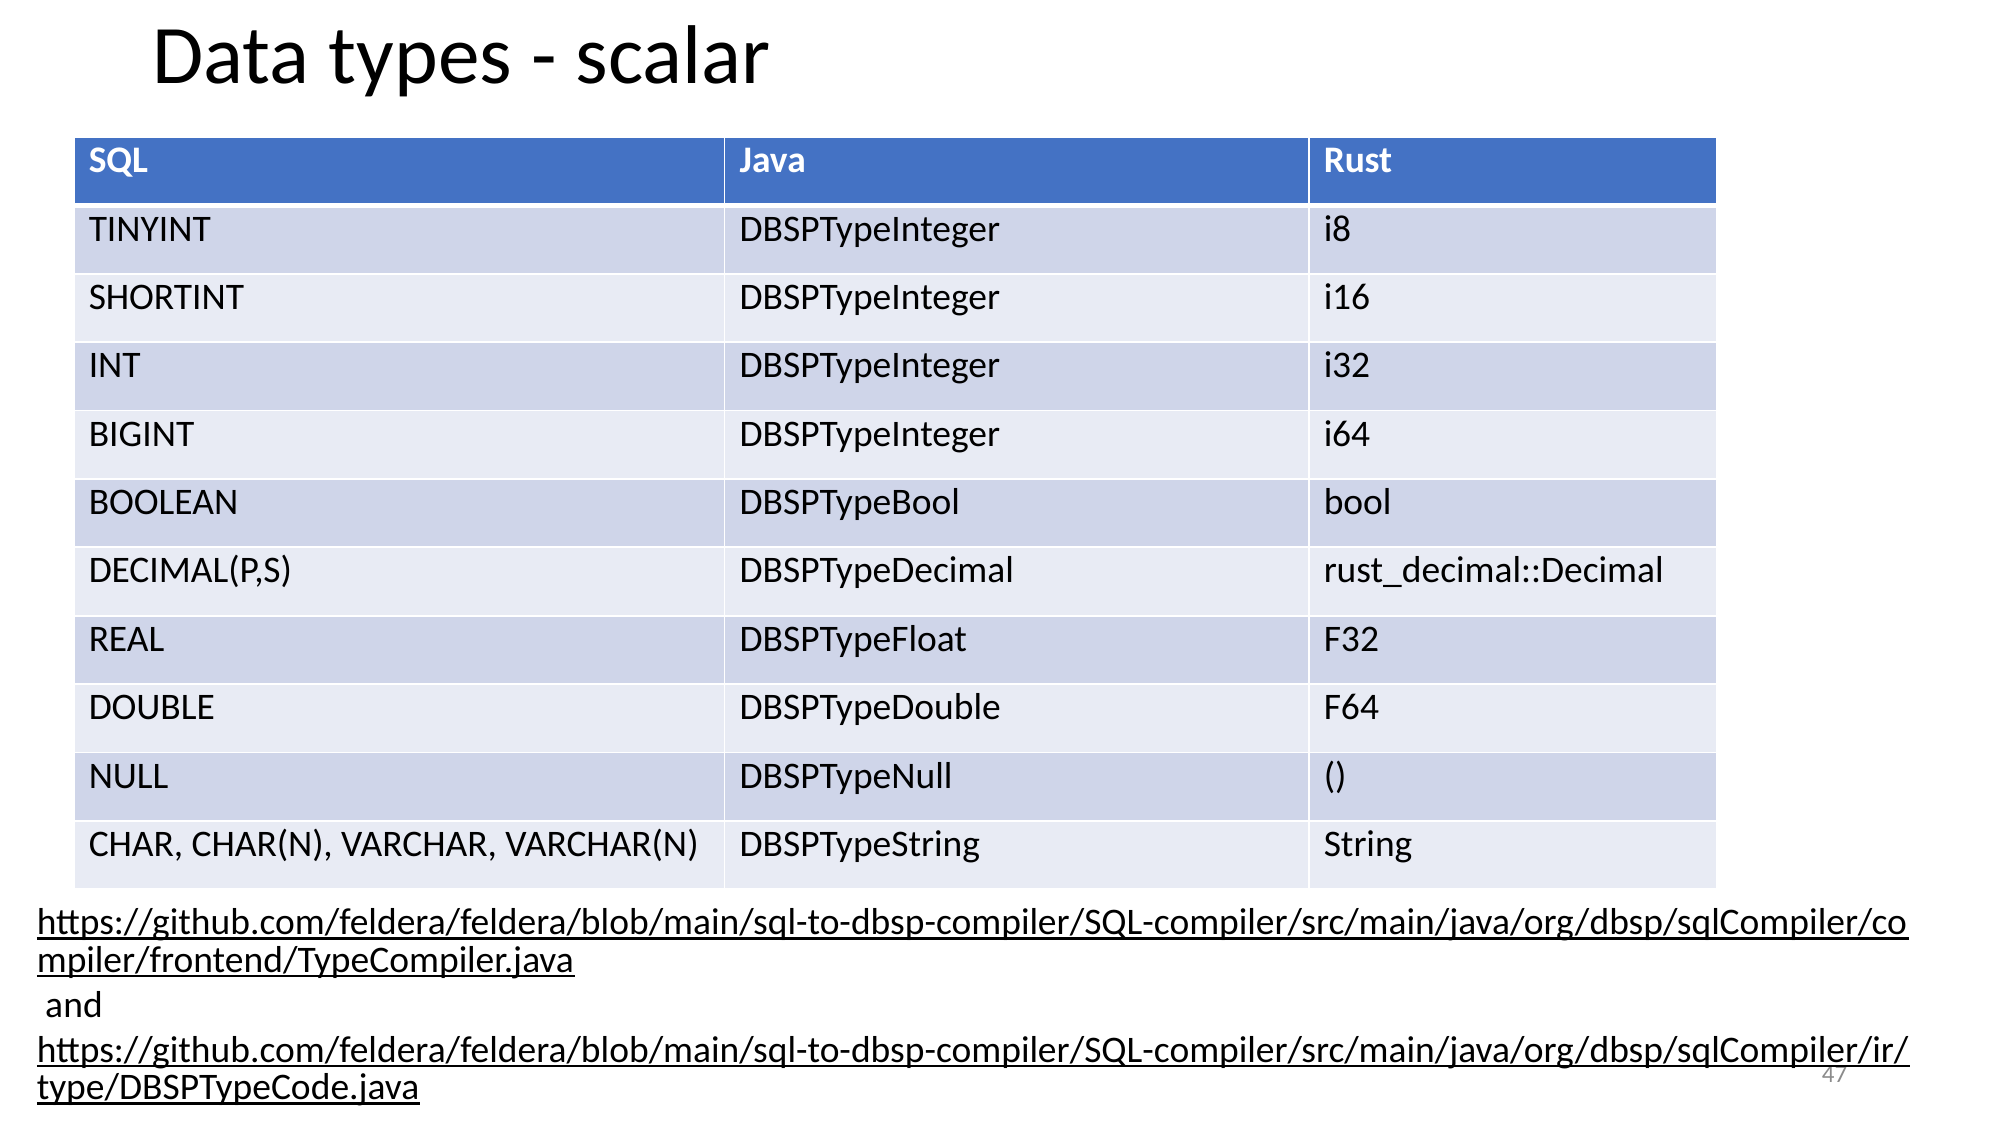

# Data types - scalar
| SQL | Java | Rust |
| --- | --- | --- |
| TINYINT | DBSPTypeInteger | i8 |
| SHORTINT | DBSPTypeInteger | i16 |
| INT | DBSPTypeInteger | i32 |
| BIGINT | DBSPTypeInteger | i64 |
| BOOLEAN | DBSPTypeBool | bool |
| DECIMAL(P,S) | DBSPTypeDecimal | rust\_decimal::Decimal |
| REAL | DBSPTypeFloat | F32 |
| DOUBLE | DBSPTypeDouble | F64 |
| NULL | DBSPTypeNull | () |
| CHAR, CHAR(N), VARCHAR, VARCHAR(N) | DBSPTypeString | String |
https://github.com/feldera/feldera/blob/main/sql-to-dbsp-compiler/SQL-compiler/src/main/java/org/dbsp/sqlCompiler/compiler/frontend/TypeCompiler.java and
https://github.com/feldera/feldera/blob/main/sql-to-dbsp-compiler/SQL-compiler/src/main/java/org/dbsp/sqlCompiler/ir/type/DBSPTypeCode.java
47